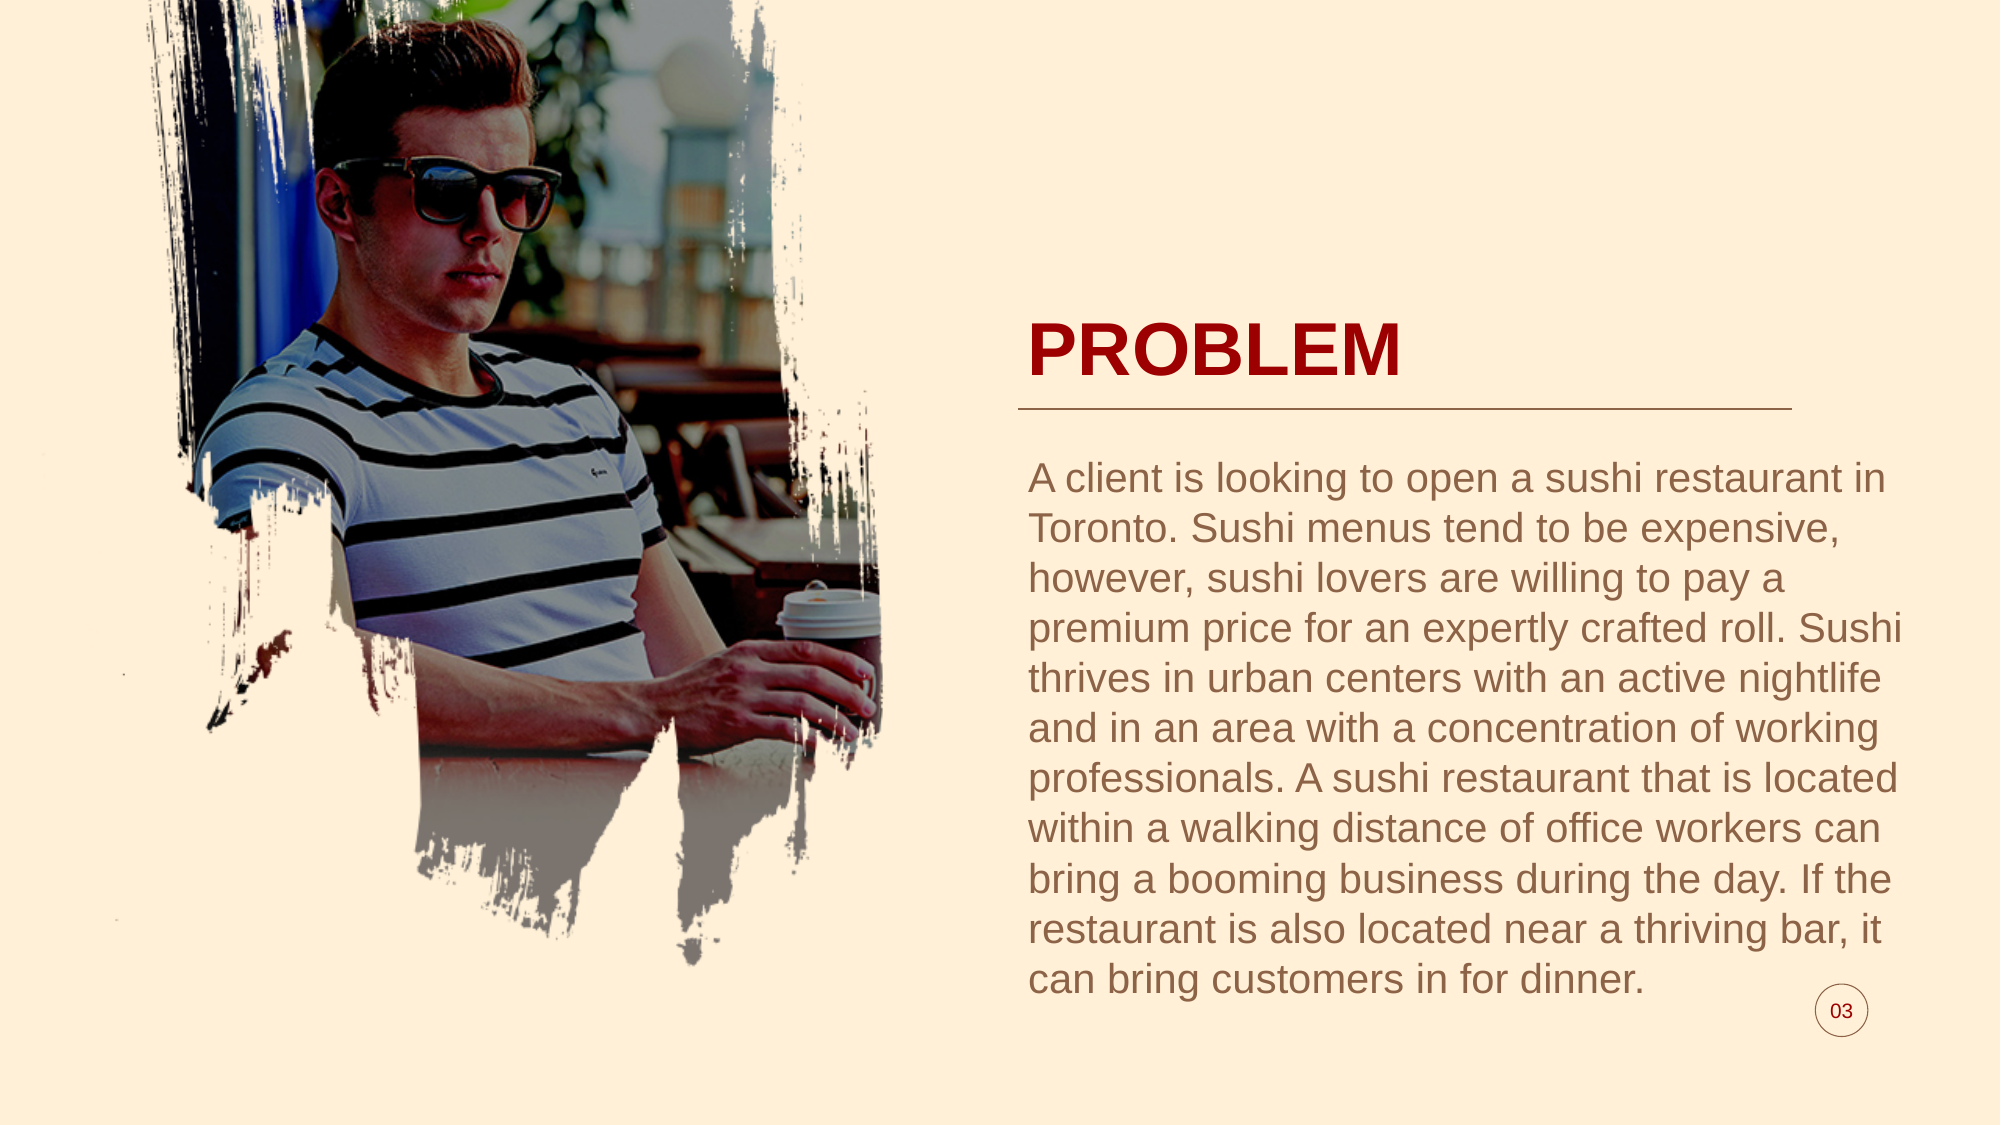

# PROBLEM
A client is looking to open a sushi restaurant in Toronto. Sushi menus tend to be expensive, however, sushi lovers are willing to pay a premium price for an expertly crafted roll. Sushi thrives in urban centers with an active nightlife and in an area with a concentration of working professionals. A sushi restaurant that is located within a walking distance of office workers can bring a booming business during the day. If the restaurant is also located near a thriving bar, it can bring customers in for dinner.
03